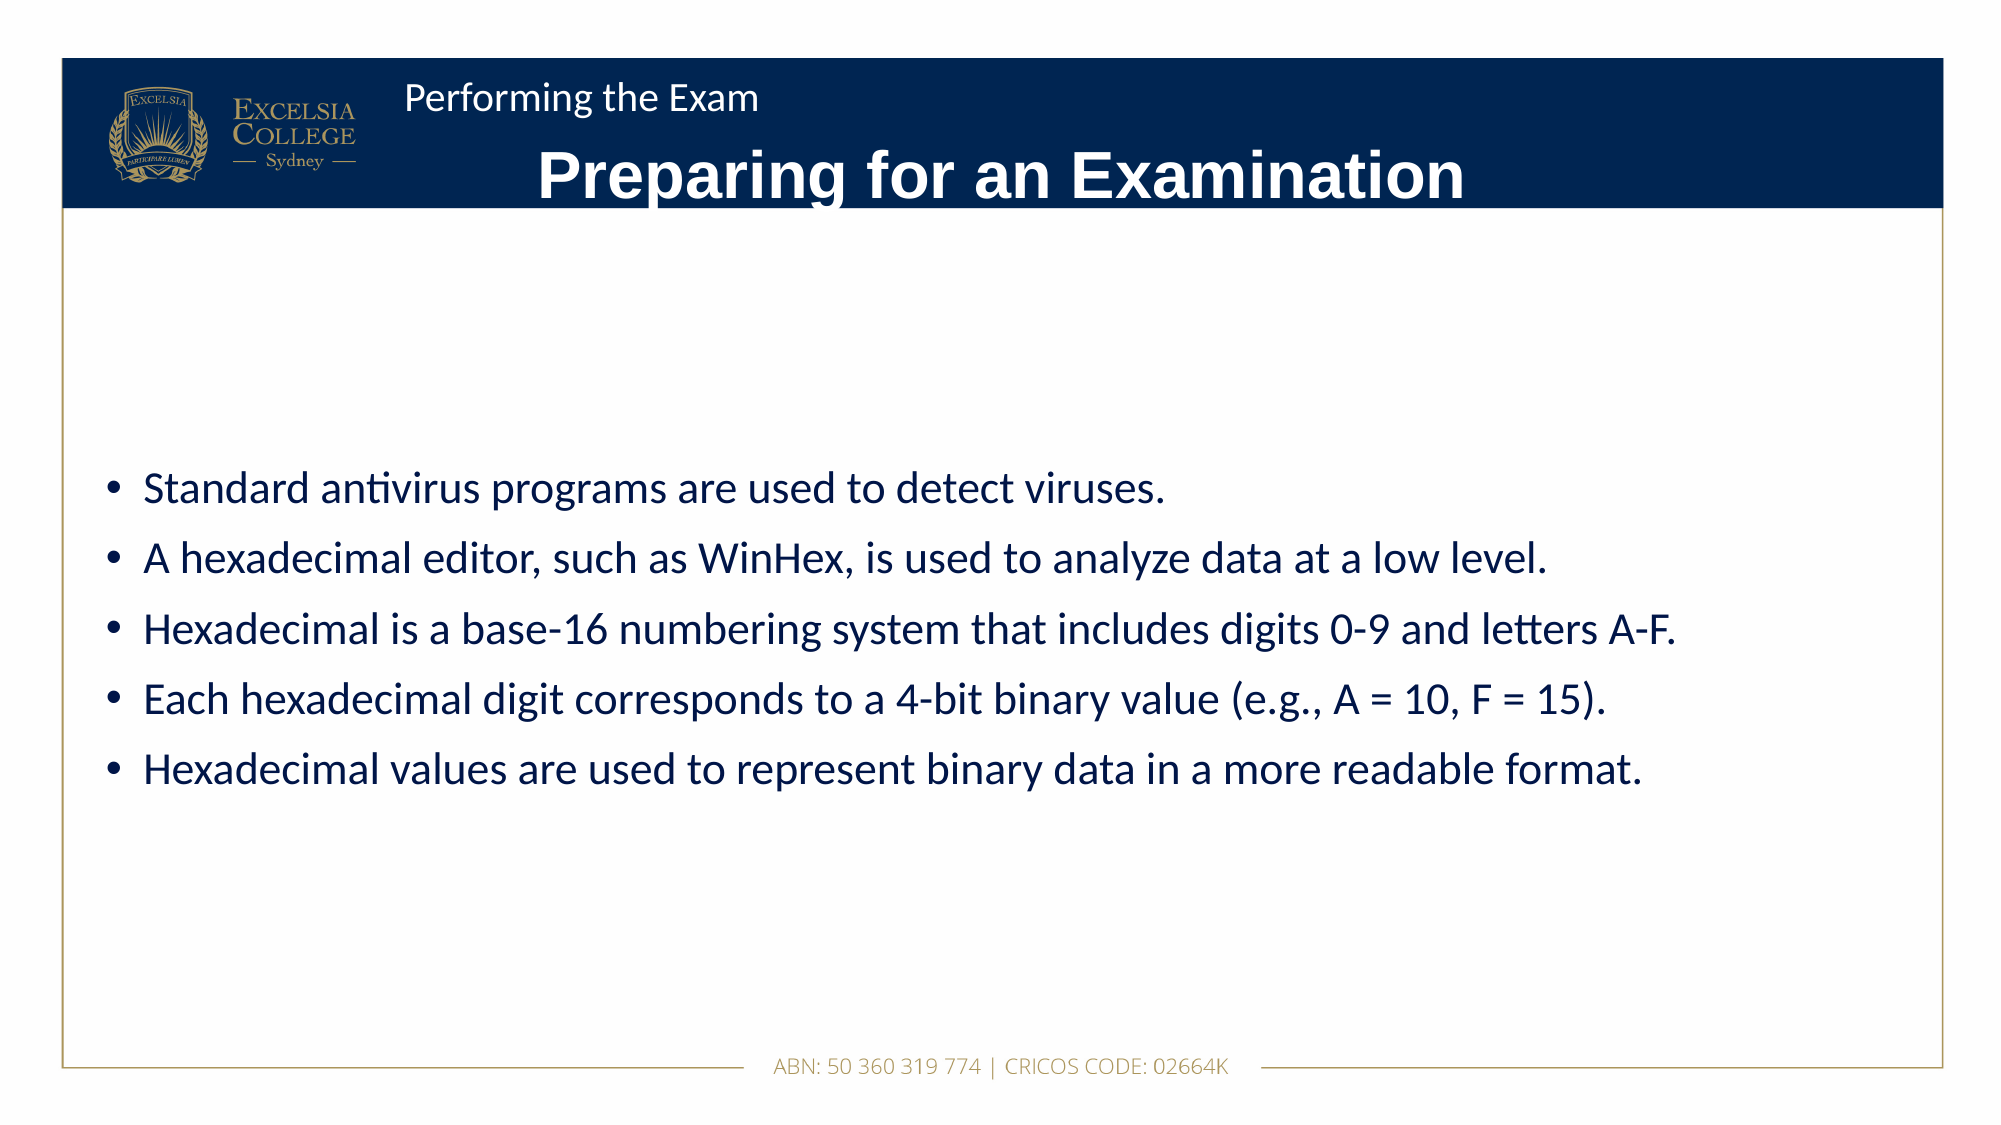

# Performing the Exam
Preparing for an Examination
Standard antivirus programs are used to detect viruses.
A hexadecimal editor, such as WinHex, is used to analyze data at a low level.
Hexadecimal is a base-16 numbering system that includes digits 0-9 and letters A-F.
Each hexadecimal digit corresponds to a 4-bit binary value (e.g., A = 10, F = 15).
Hexadecimal values are used to represent binary data in a more readable format.